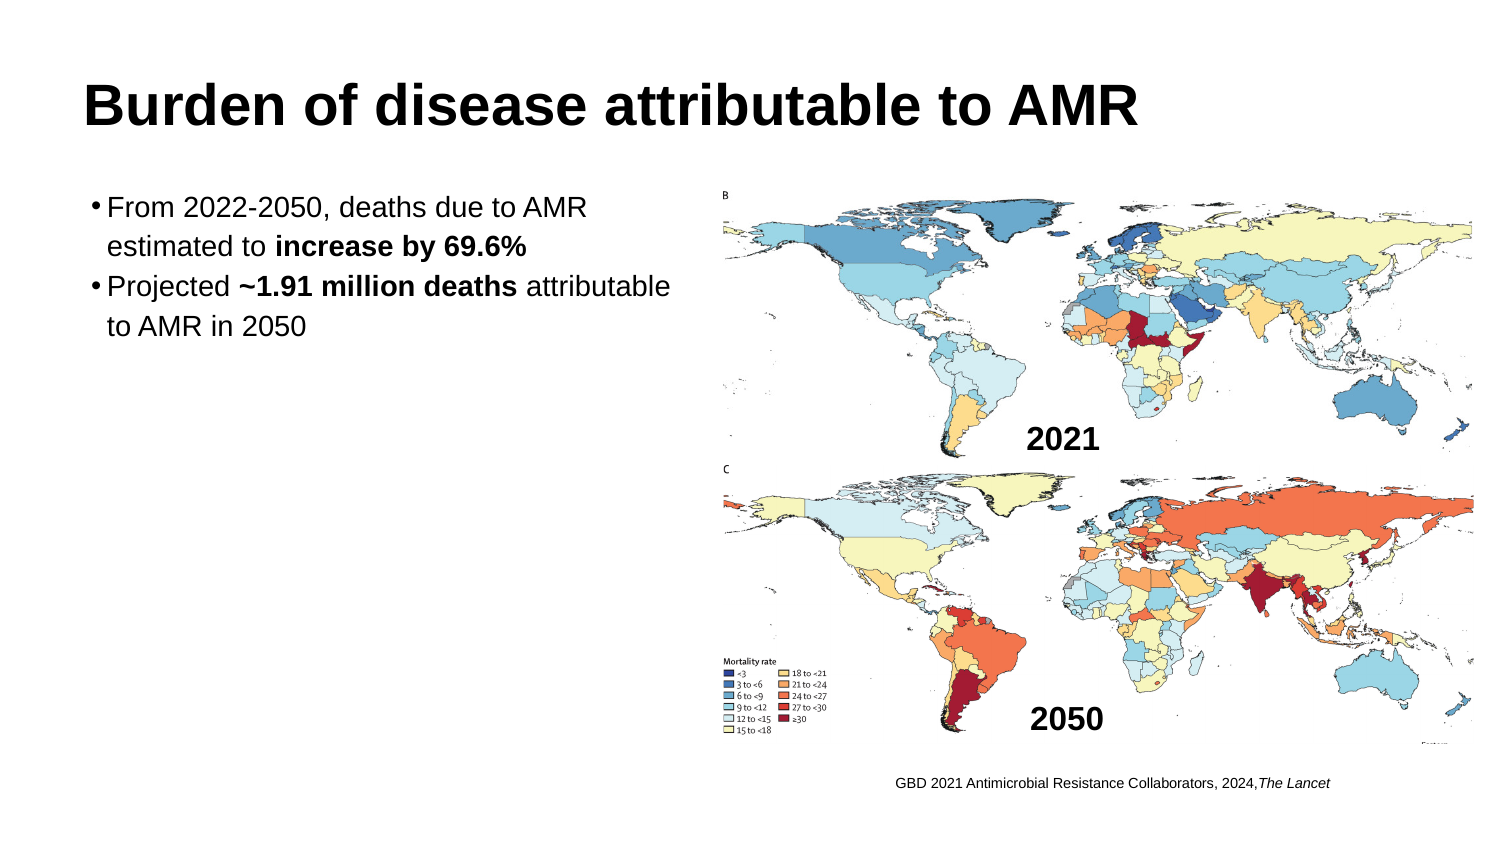

Burden of disease attributable to AMR
From 2022-2050, deaths due to AMR estimated to increase by 69.6%
Projected ~1.91 million deaths attributable to AMR in 2050

2021

2050
GBD 2021 Antimicrobial Resistance Collaborators, 2024,The Lancet